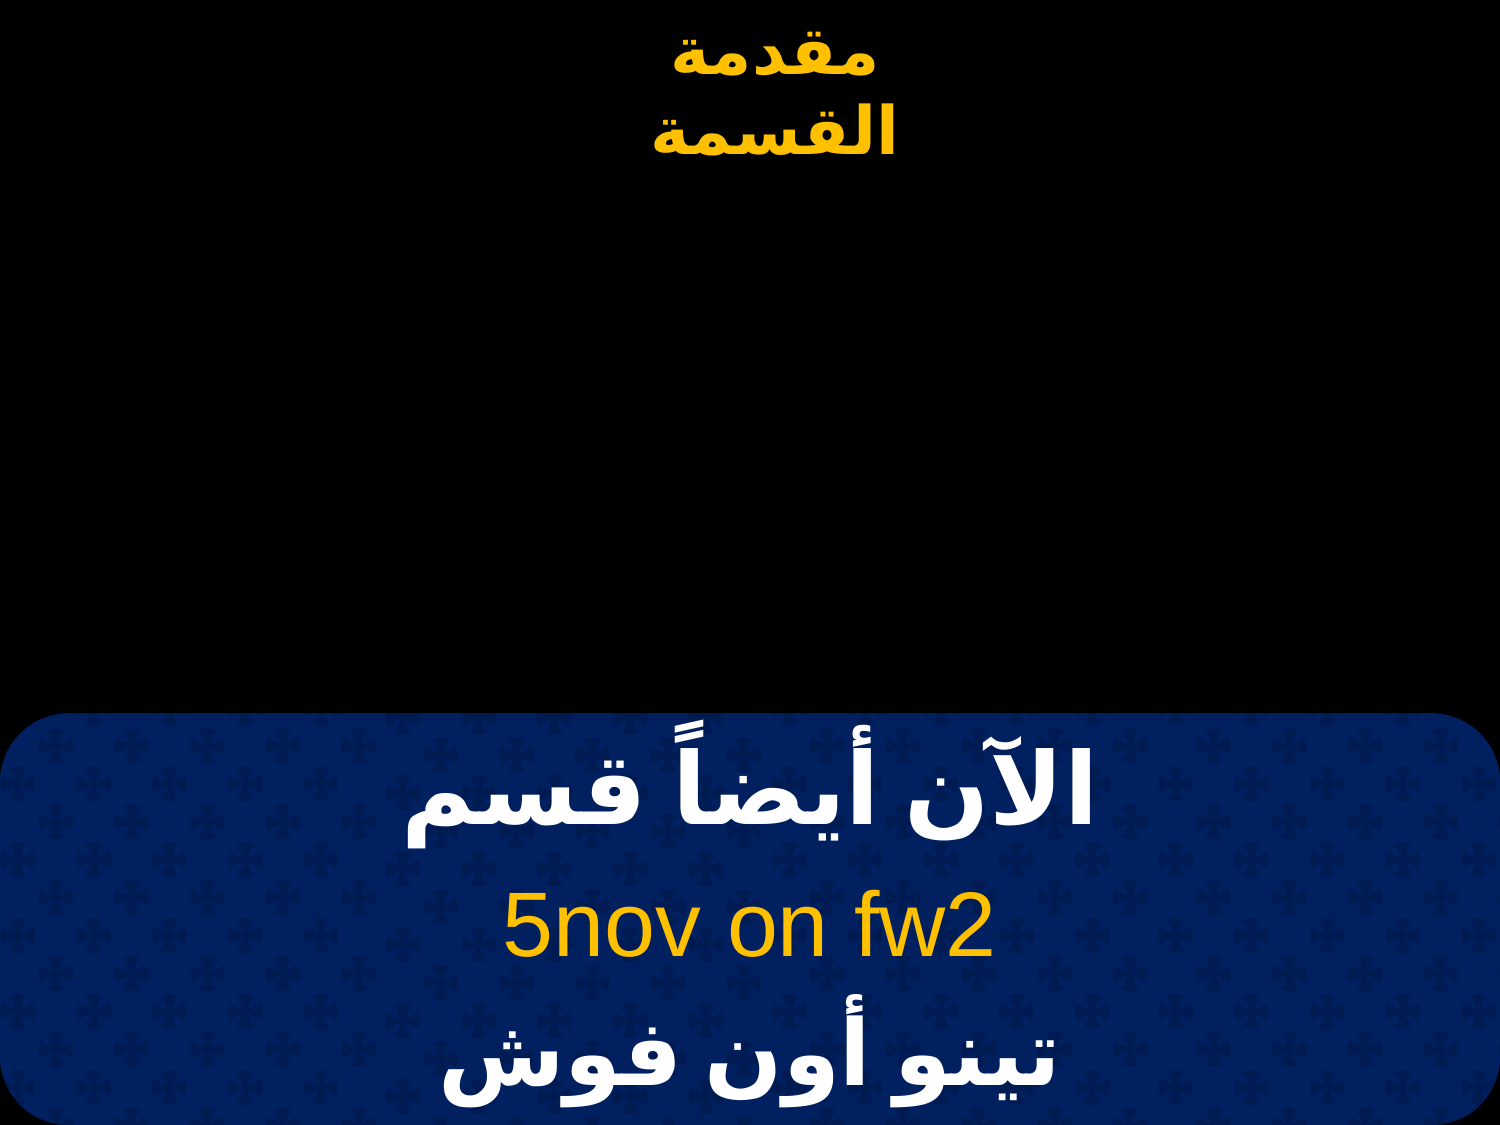

# الآن أيضاً قسم
5nov on fw2
تينو أون فوش